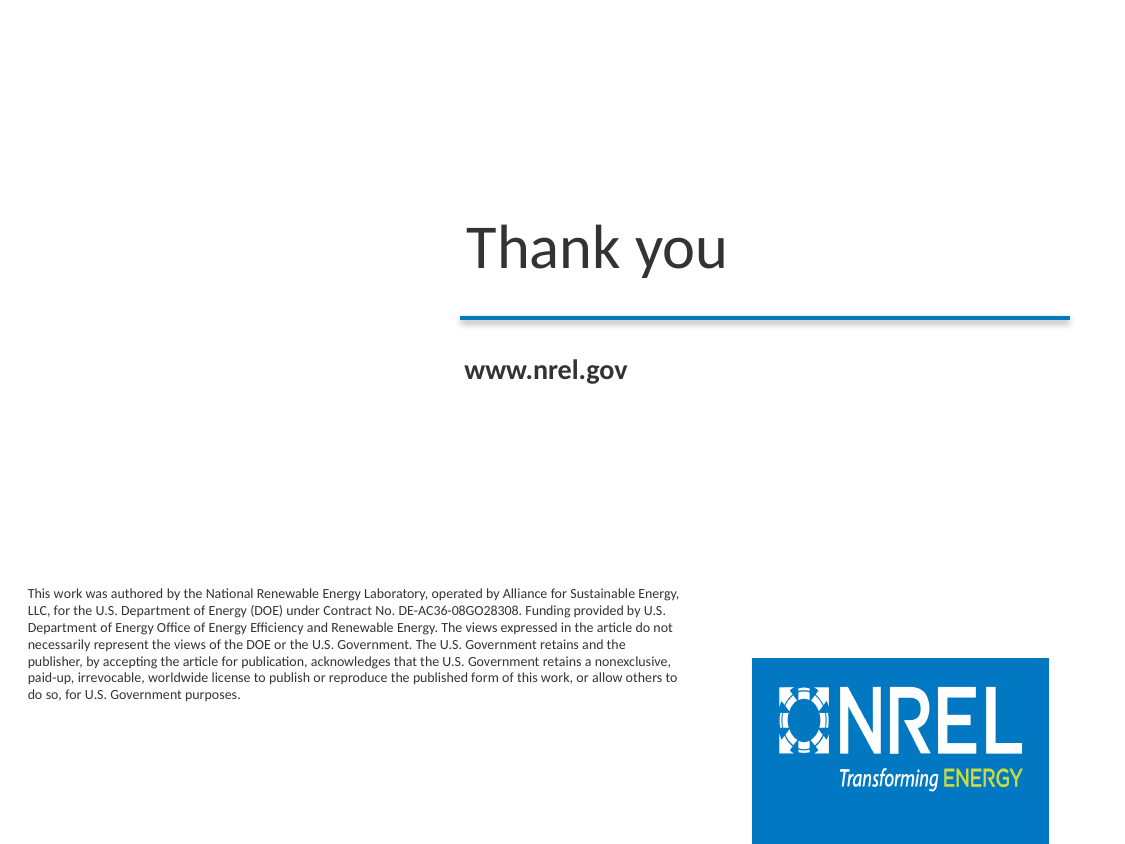

Thank you
This work was authored by the National Renewable Energy Laboratory, operated by Alliance for Sustainable Energy, LLC, for the U.S. Department of Energy (DOE) under Contract No. DE-AC36-08GO28308. Funding provided by U.S. Department of Energy Office of Energy Efficiency and Renewable Energy. The views expressed in the article do not necessarily represent the views of the DOE or the U.S. Government. The U.S. Government retains and the publisher, by accepting the article for publication, acknowledges that the U.S. Government retains a nonexclusive, paid-up, irrevocable, worldwide license to publish or reproduce the published form of this work, or allow others to do so, for U.S. Government purposes.